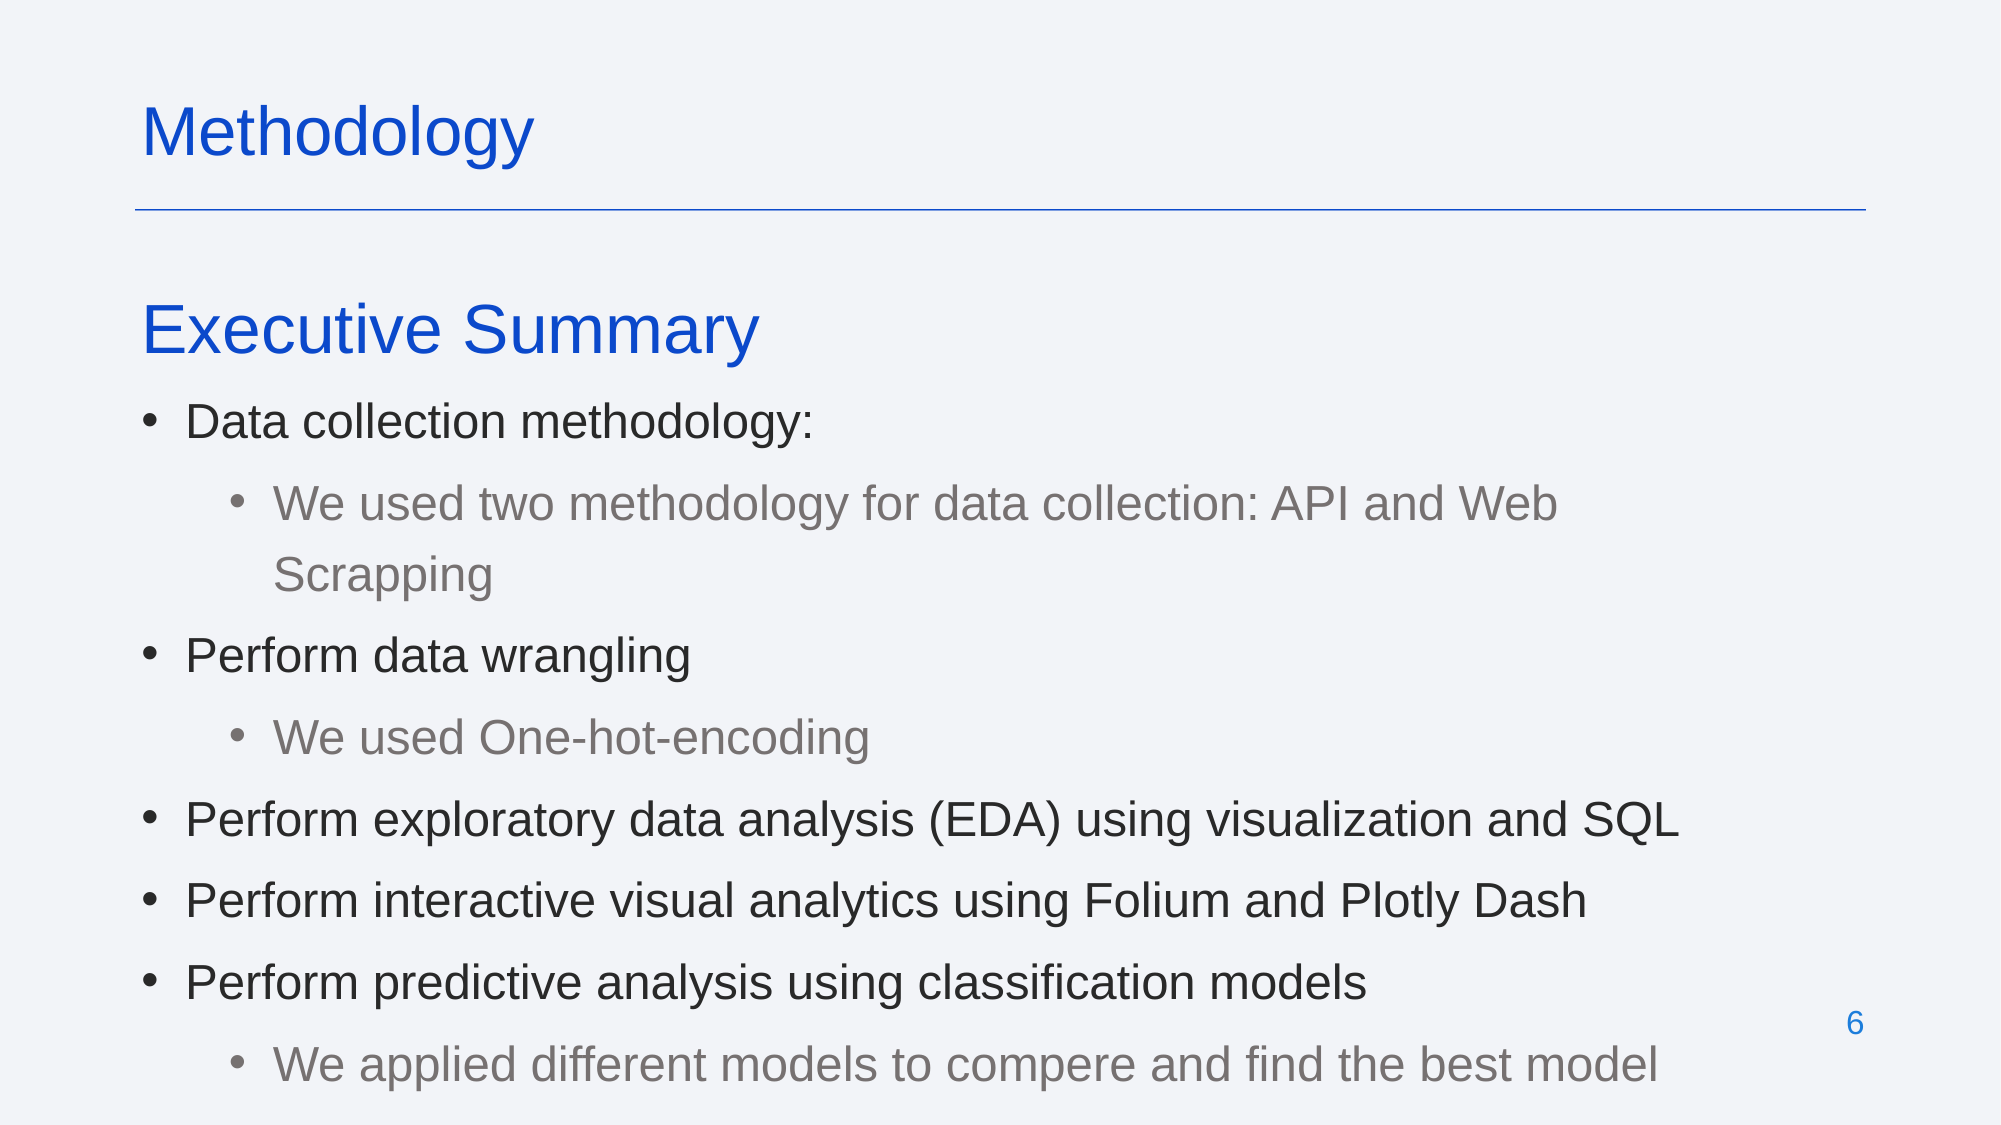

Methodology
Executive Summary
Data collection methodology:
We used two methodology for data collection: API and Web Scrapping
Perform data wrangling
We used One-hot-encoding
Perform exploratory data analysis (EDA) using visualization and SQL
Perform interactive visual analytics using Folium and Plotly Dash
Perform predictive analysis using classification models
We applied different models to compere and find the best model

6